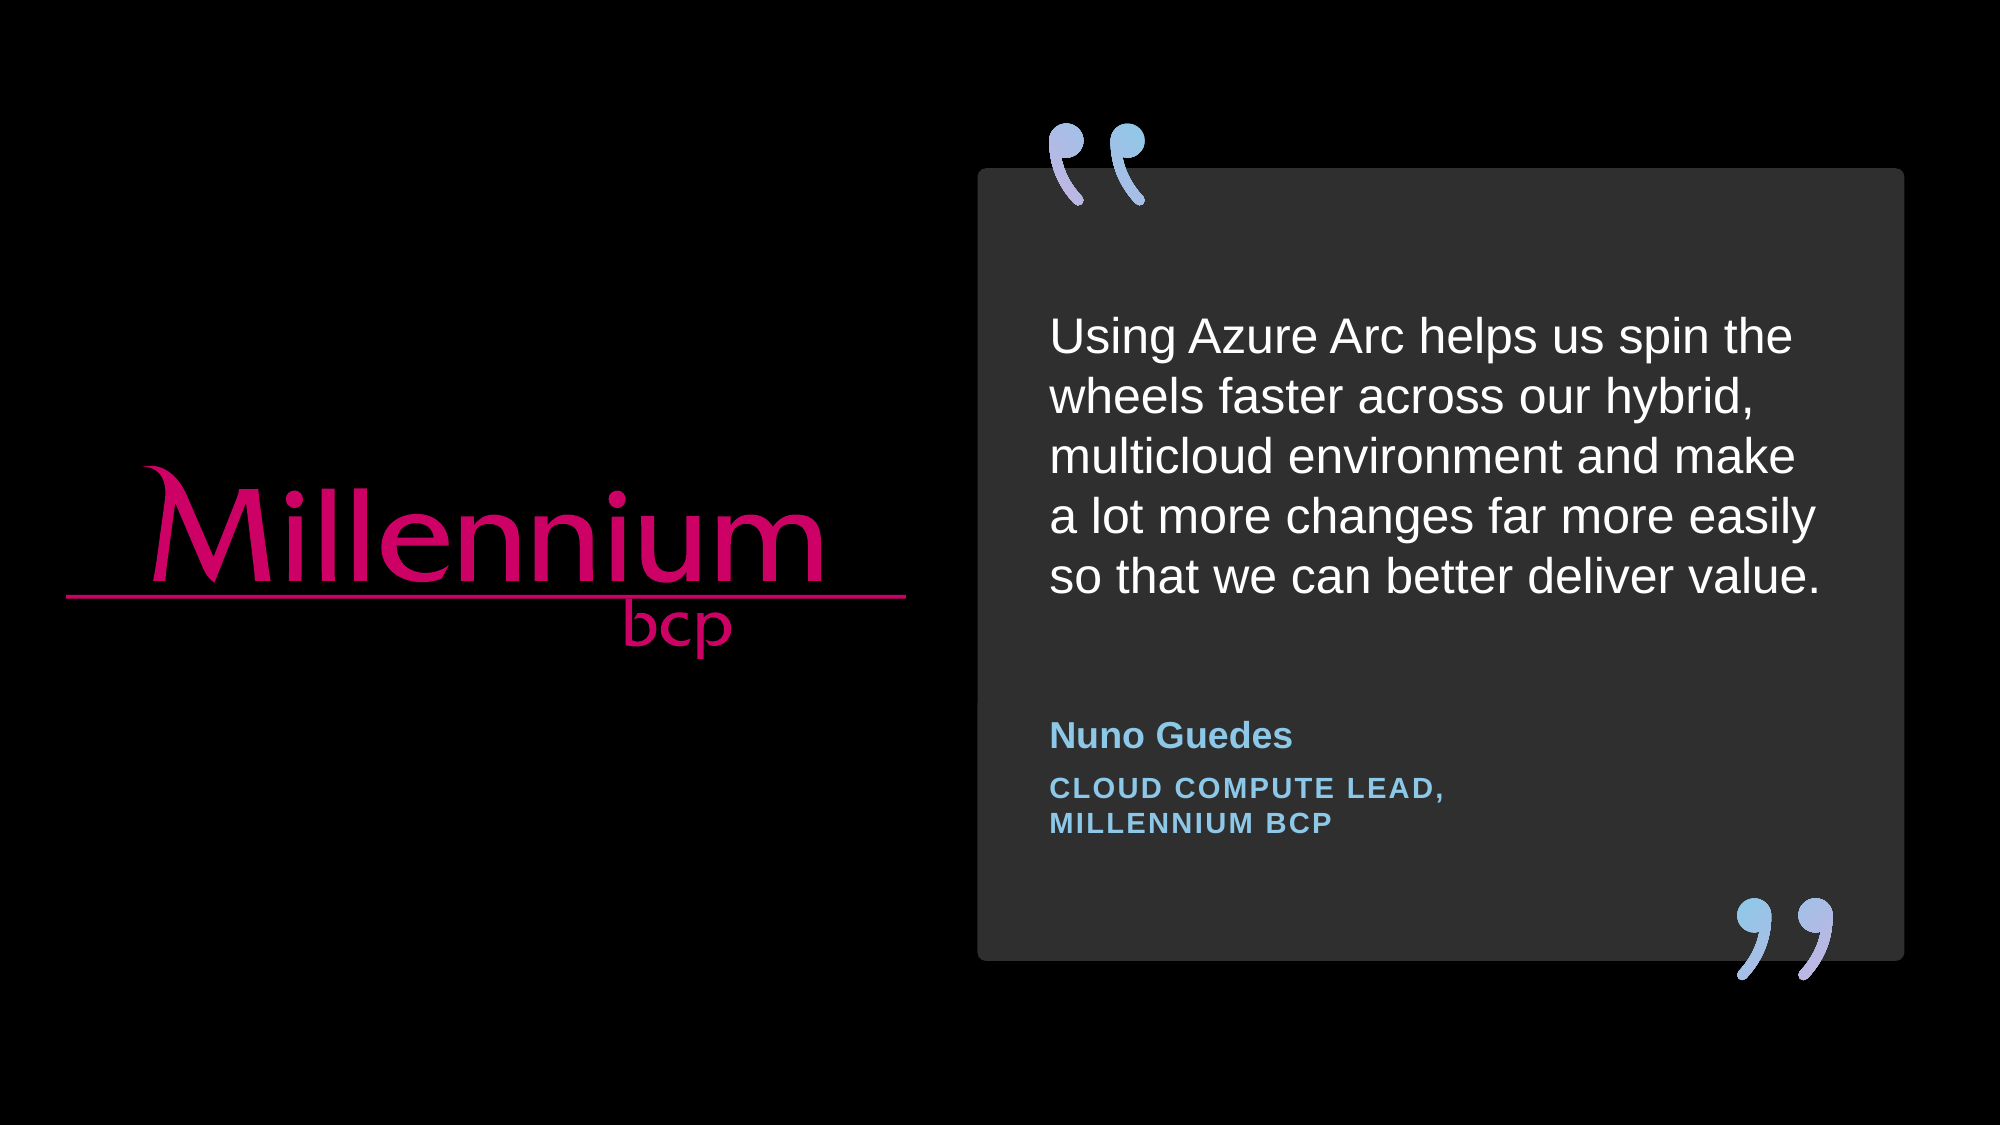

Customer quote

Using Azure Arc helps us spin the wheels faster across our hybrid, multicloud environment and make a lot more changes far more easily so that we can better deliver value.

Nuno Guedes
CLOUD COMPUTE LEAD,
MILLENNIUM BCP